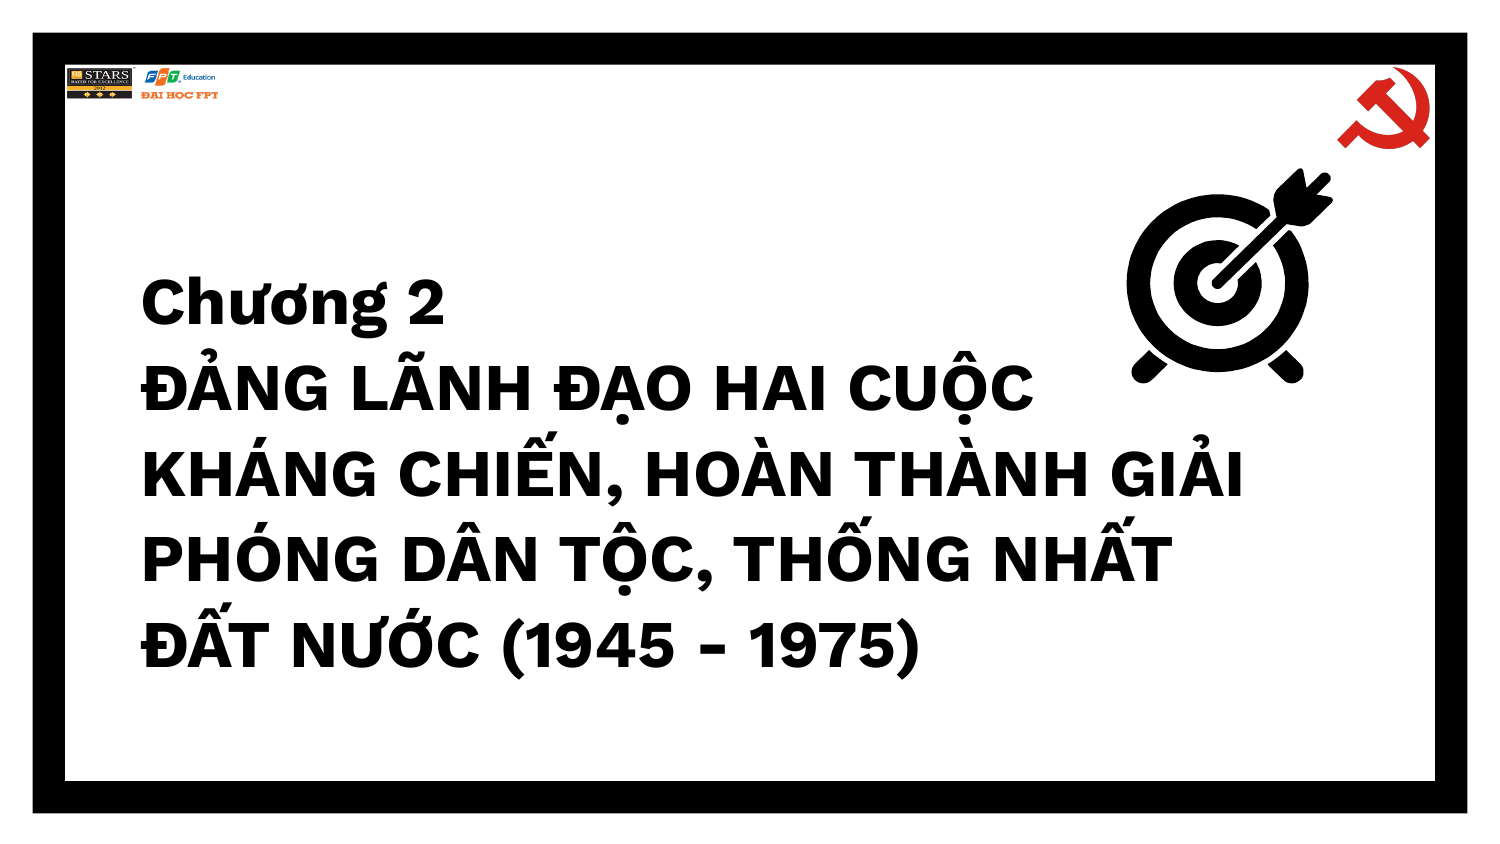

# Chương 2 ĐẢNG LÃNH ĐẠO HAI CUỘC KHÁNG CHIẾN, HOÀN THÀNH GIẢI PHÓNG DÂN TỘC, THỐNG NHẤT ĐẤT NƯỚC (1945 - 1975)